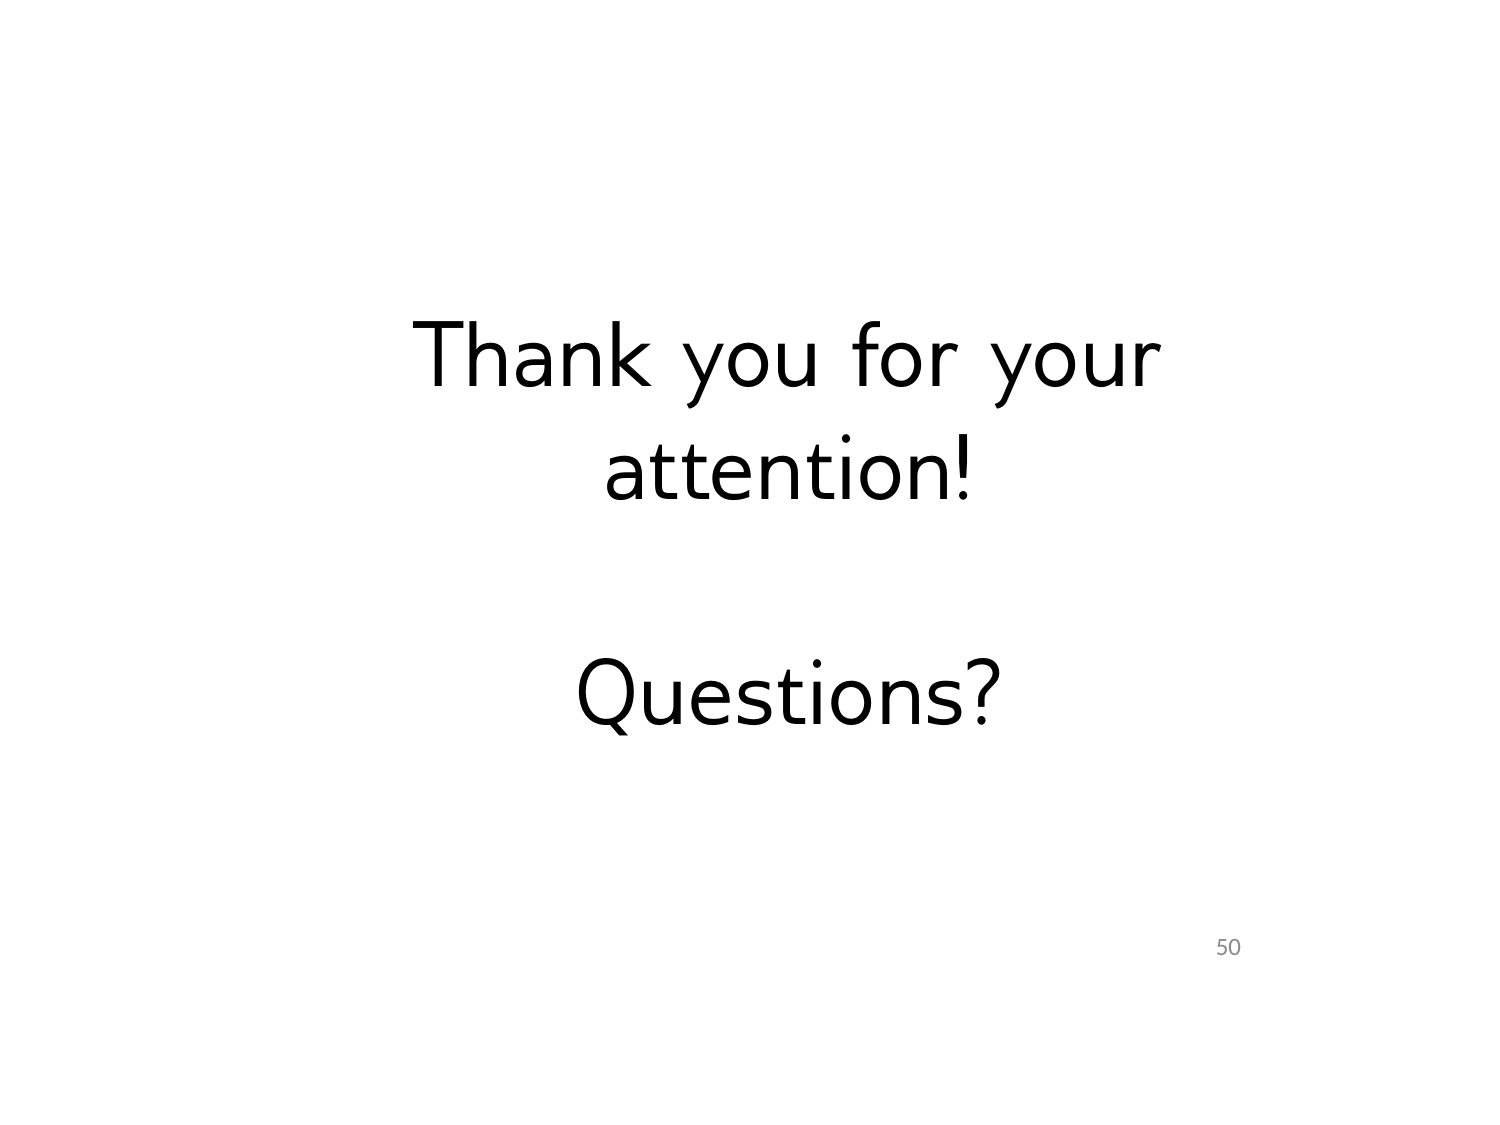

Thank you for your attention!

Questions?

50